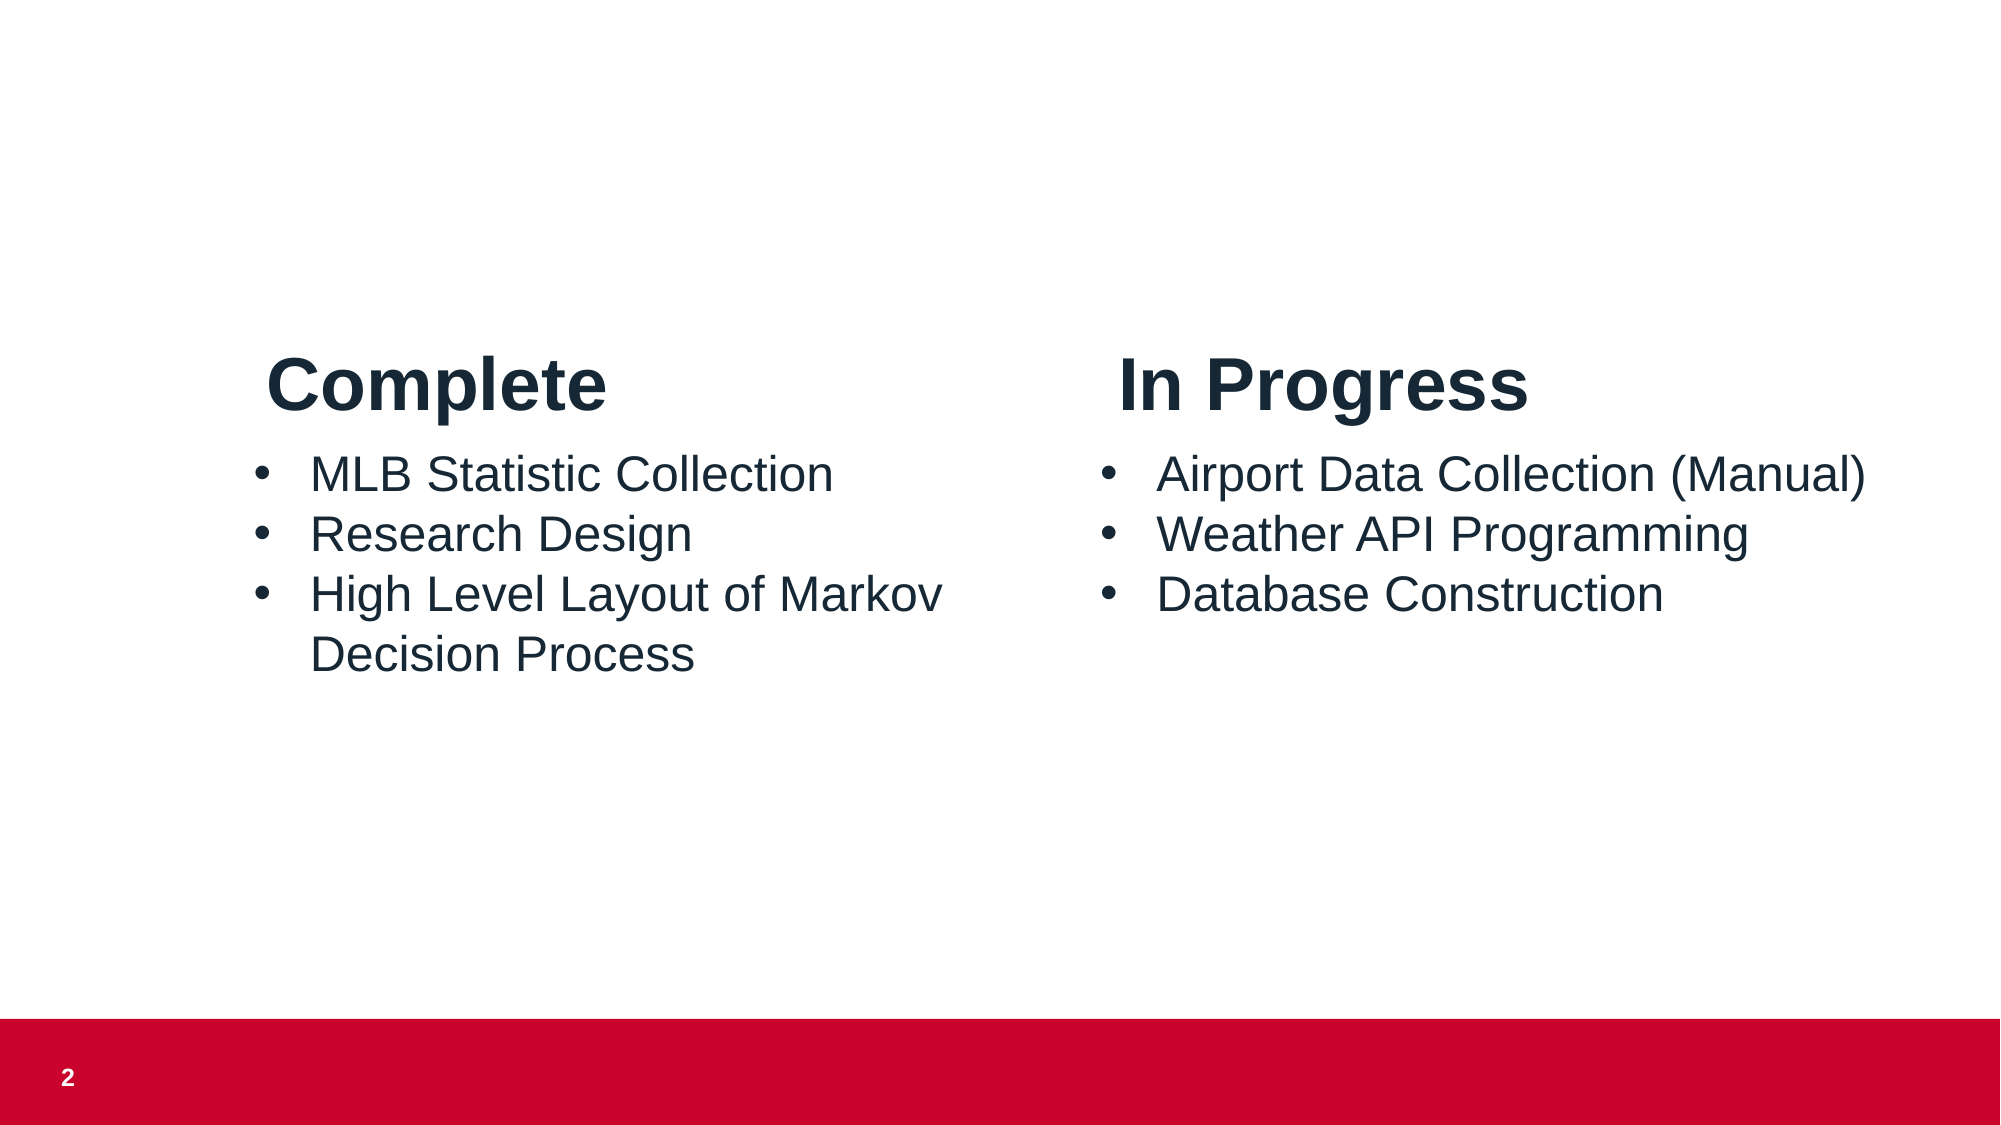

Complete
In Progress
MLB Statistic Collection
Research Design
High Level Layout of Markov Decision Process

Airport Data Collection (Manual)
Weather API Programming
Database Construction

2